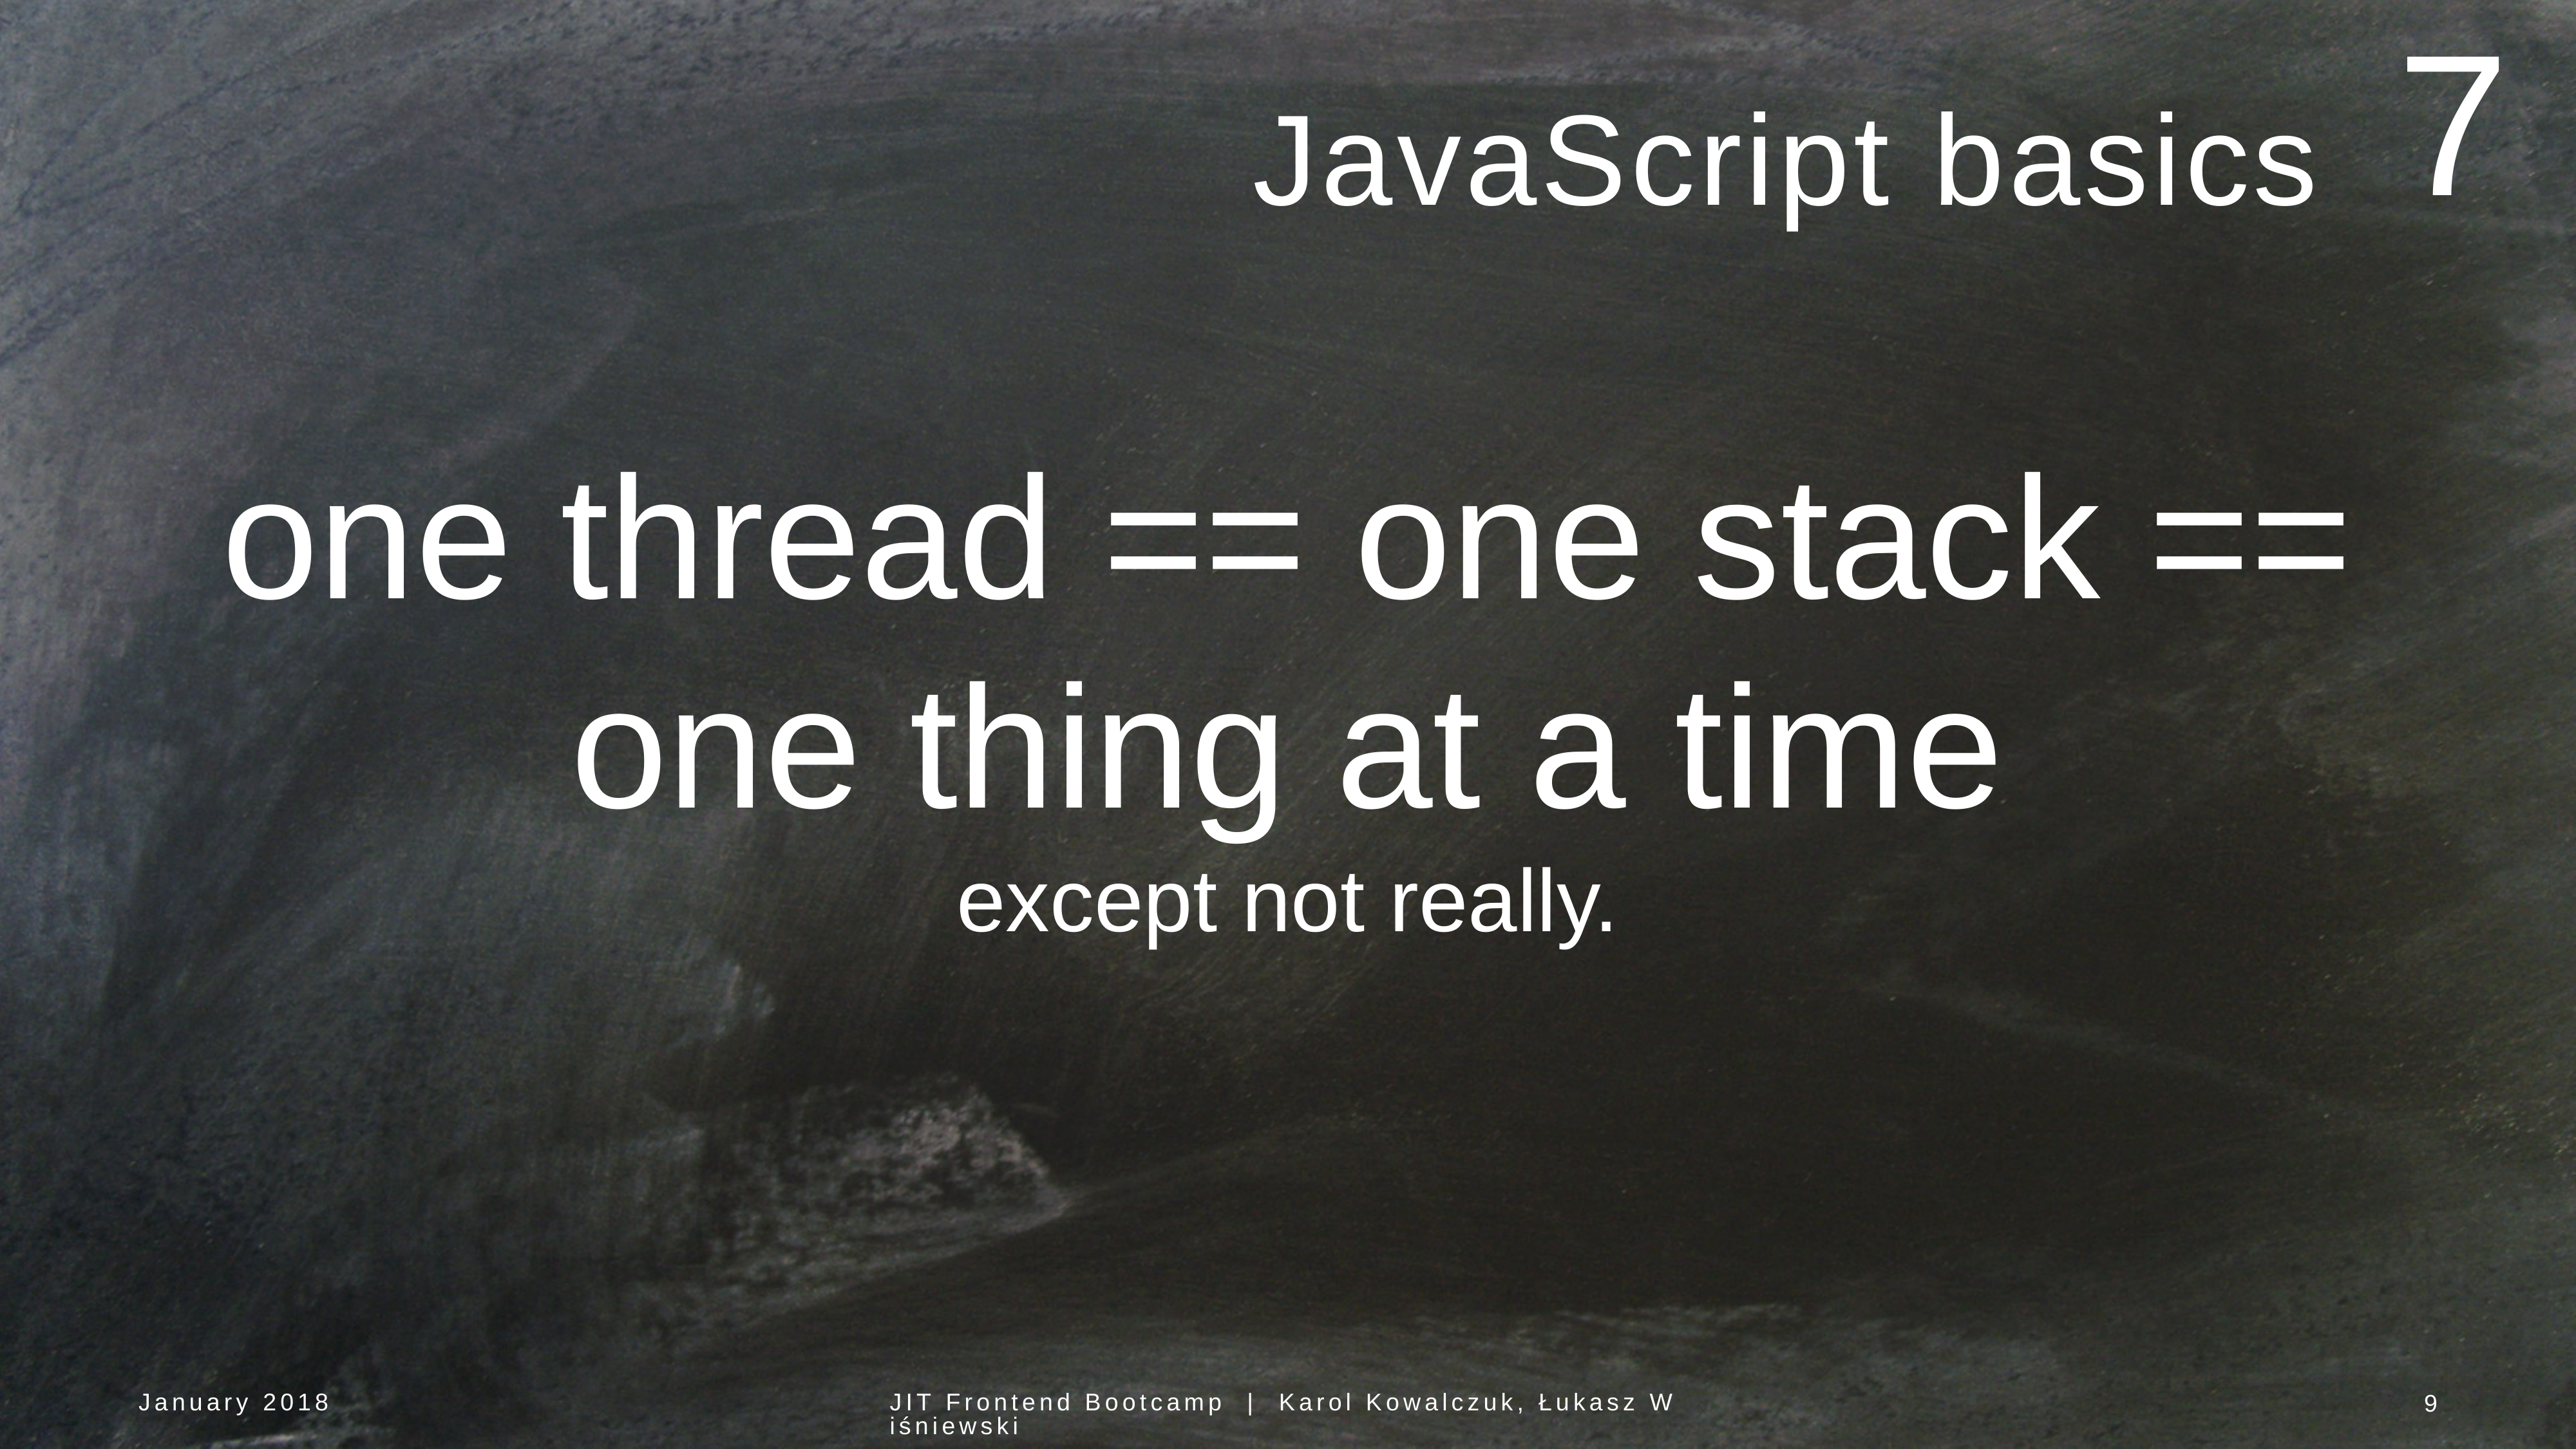

7
# JavaScript basics
one thread == one stack == one thing at a time
except not really.
January 2018
JIT Frontend Bootcamp  |  Karol Kowalczuk, Łukasz Wiśniewski
9